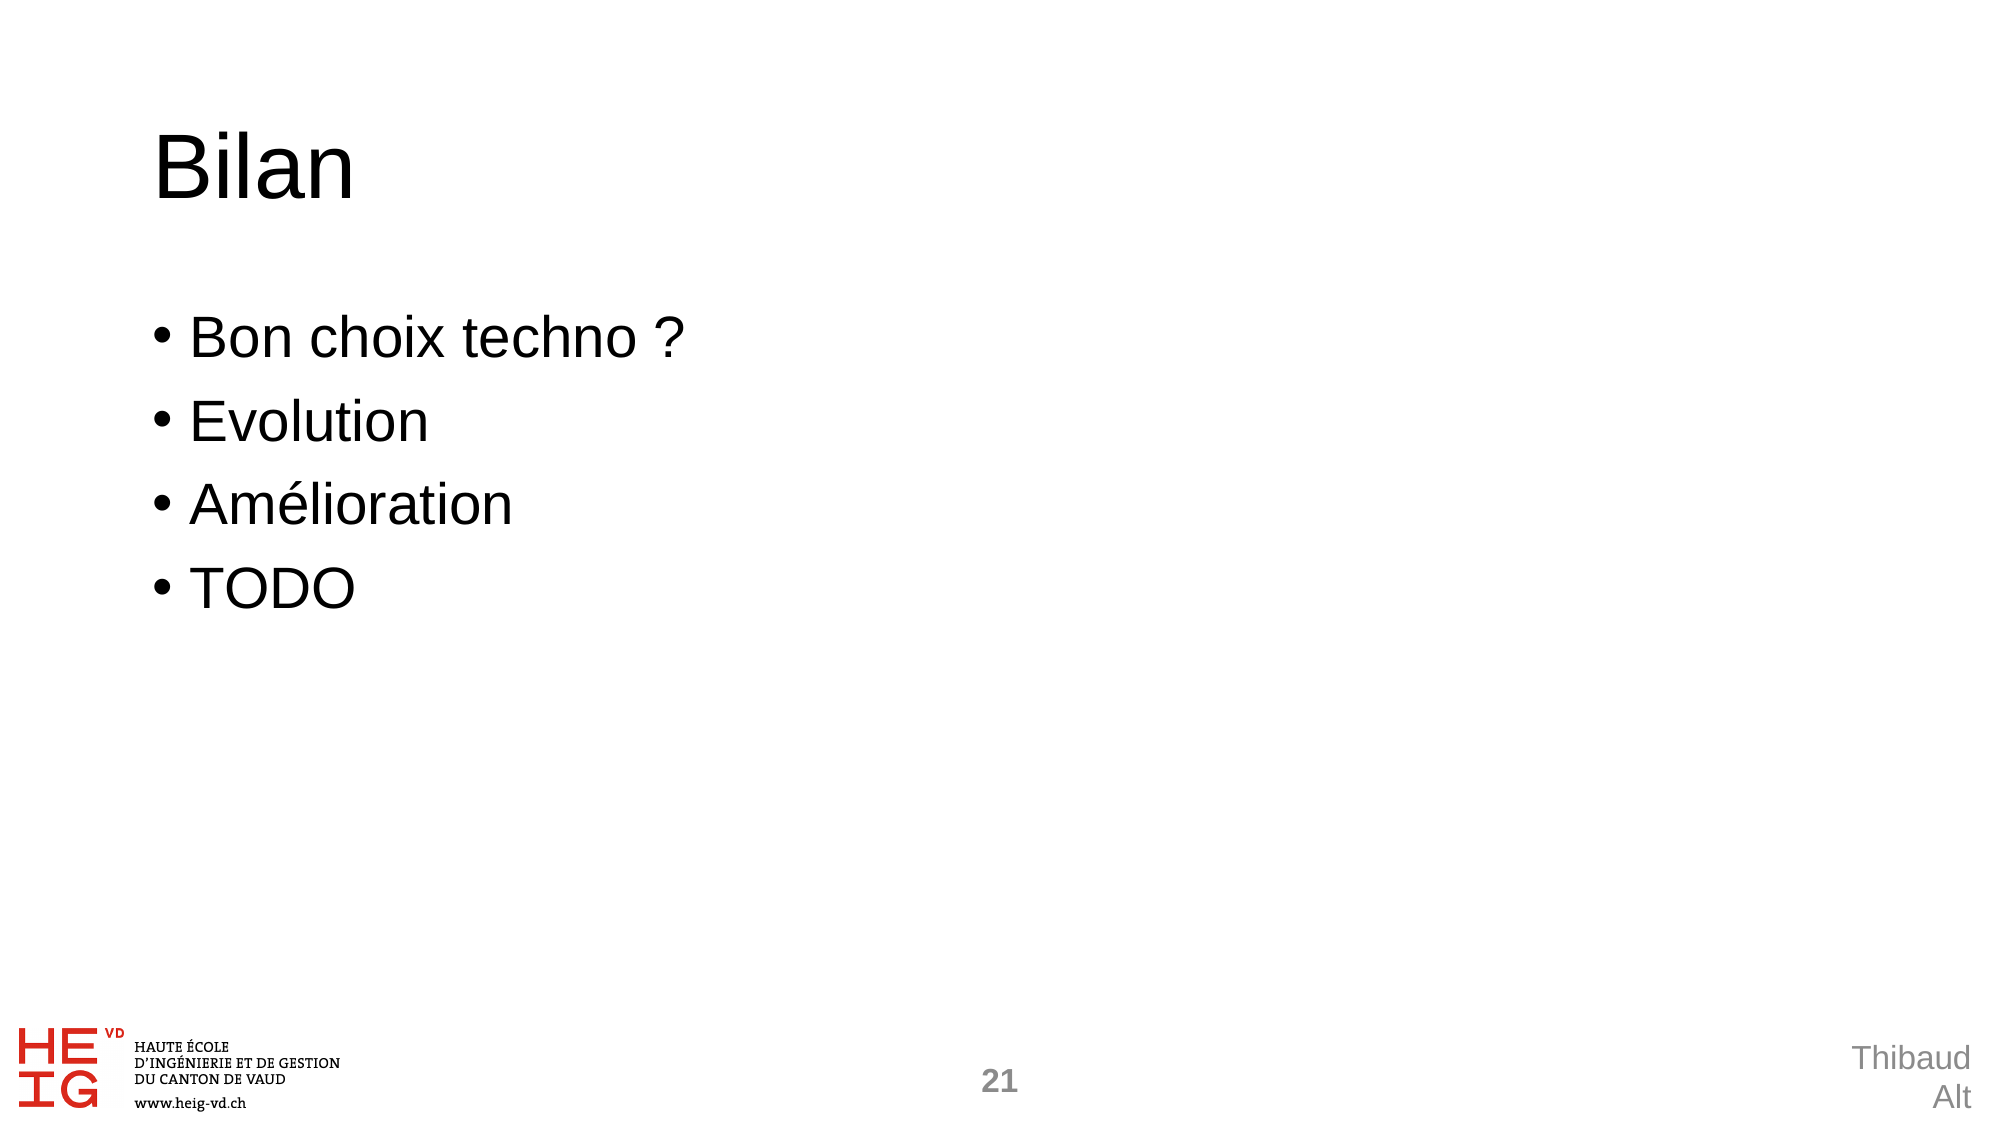

# Bilan
Bon choix techno ?
Evolution
Amélioration
TODO
21